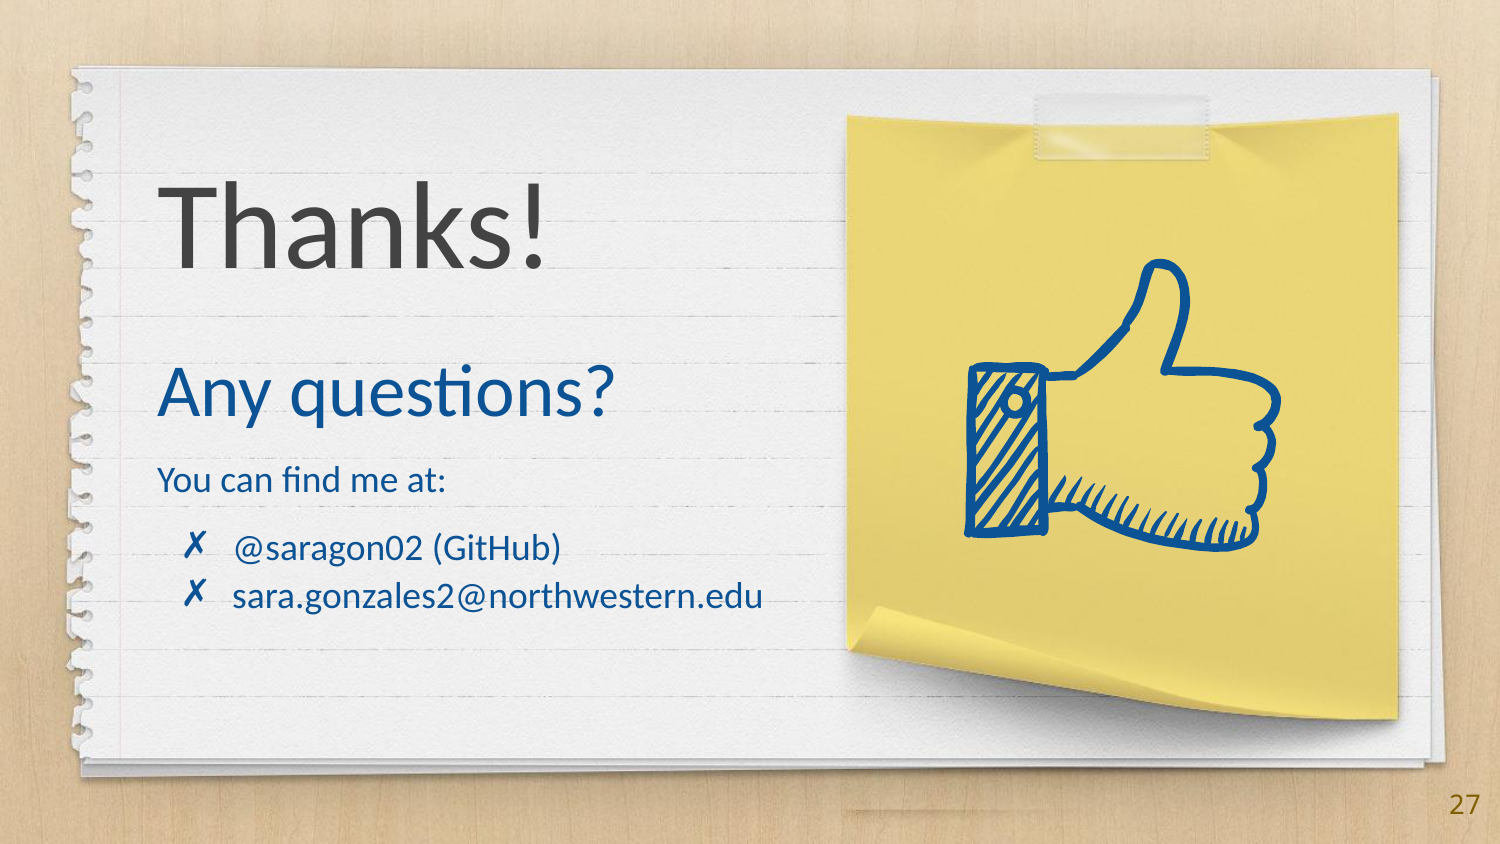

Thanks!

Any questions?
You can find me at:
@saragon02 (GitHub)
sara.gonzales2@northwestern.edu
27